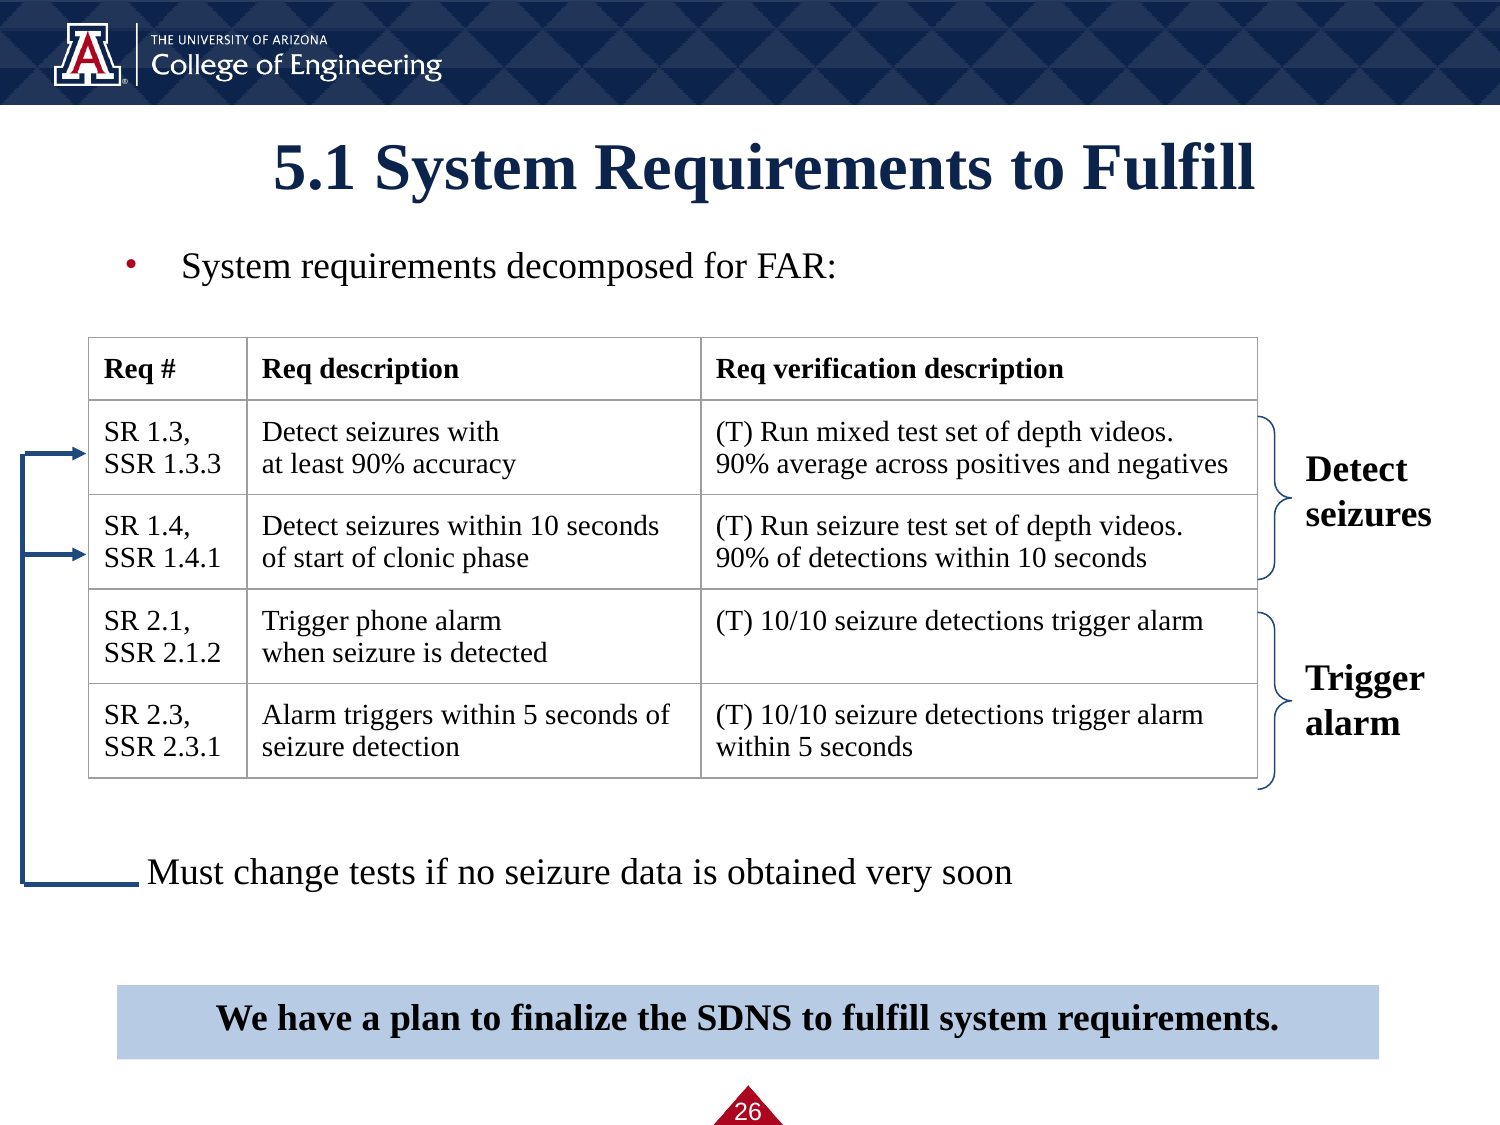

# 5.1 System Requirements to Fulfill
System requirements decomposed for FAR:
| Req # | Req description | Req verification description |
| --- | --- | --- |
| SR 1.3, SSR 1.3.3 | Detect seizures with at least 90% accuracy | (T) Run mixed test set of depth videos. 90% average across positives and negatives |
| SR 1.4, SSR 1.4.1 | Detect seizures within 10 seconds of start of clonic phase | (T) Run seizure test set of depth videos. 90% of detections within 10 seconds |
| SR 2.1, SSR 2.1.2 | Trigger phone alarm when seizure is detected | (T) 10/10 seizure detections trigger alarm |
| SR 2.3, SSR 2.3.1 | Alarm triggers within 5 seconds of seizure detection | (T) 10/10 seizure detections trigger alarm within 5 seconds |

Detect
seizures

Trigger
alarm
Must change tests if no seizure data is obtained very soon
We have a plan to finalize the SDNS to fulfill system requirements.
26